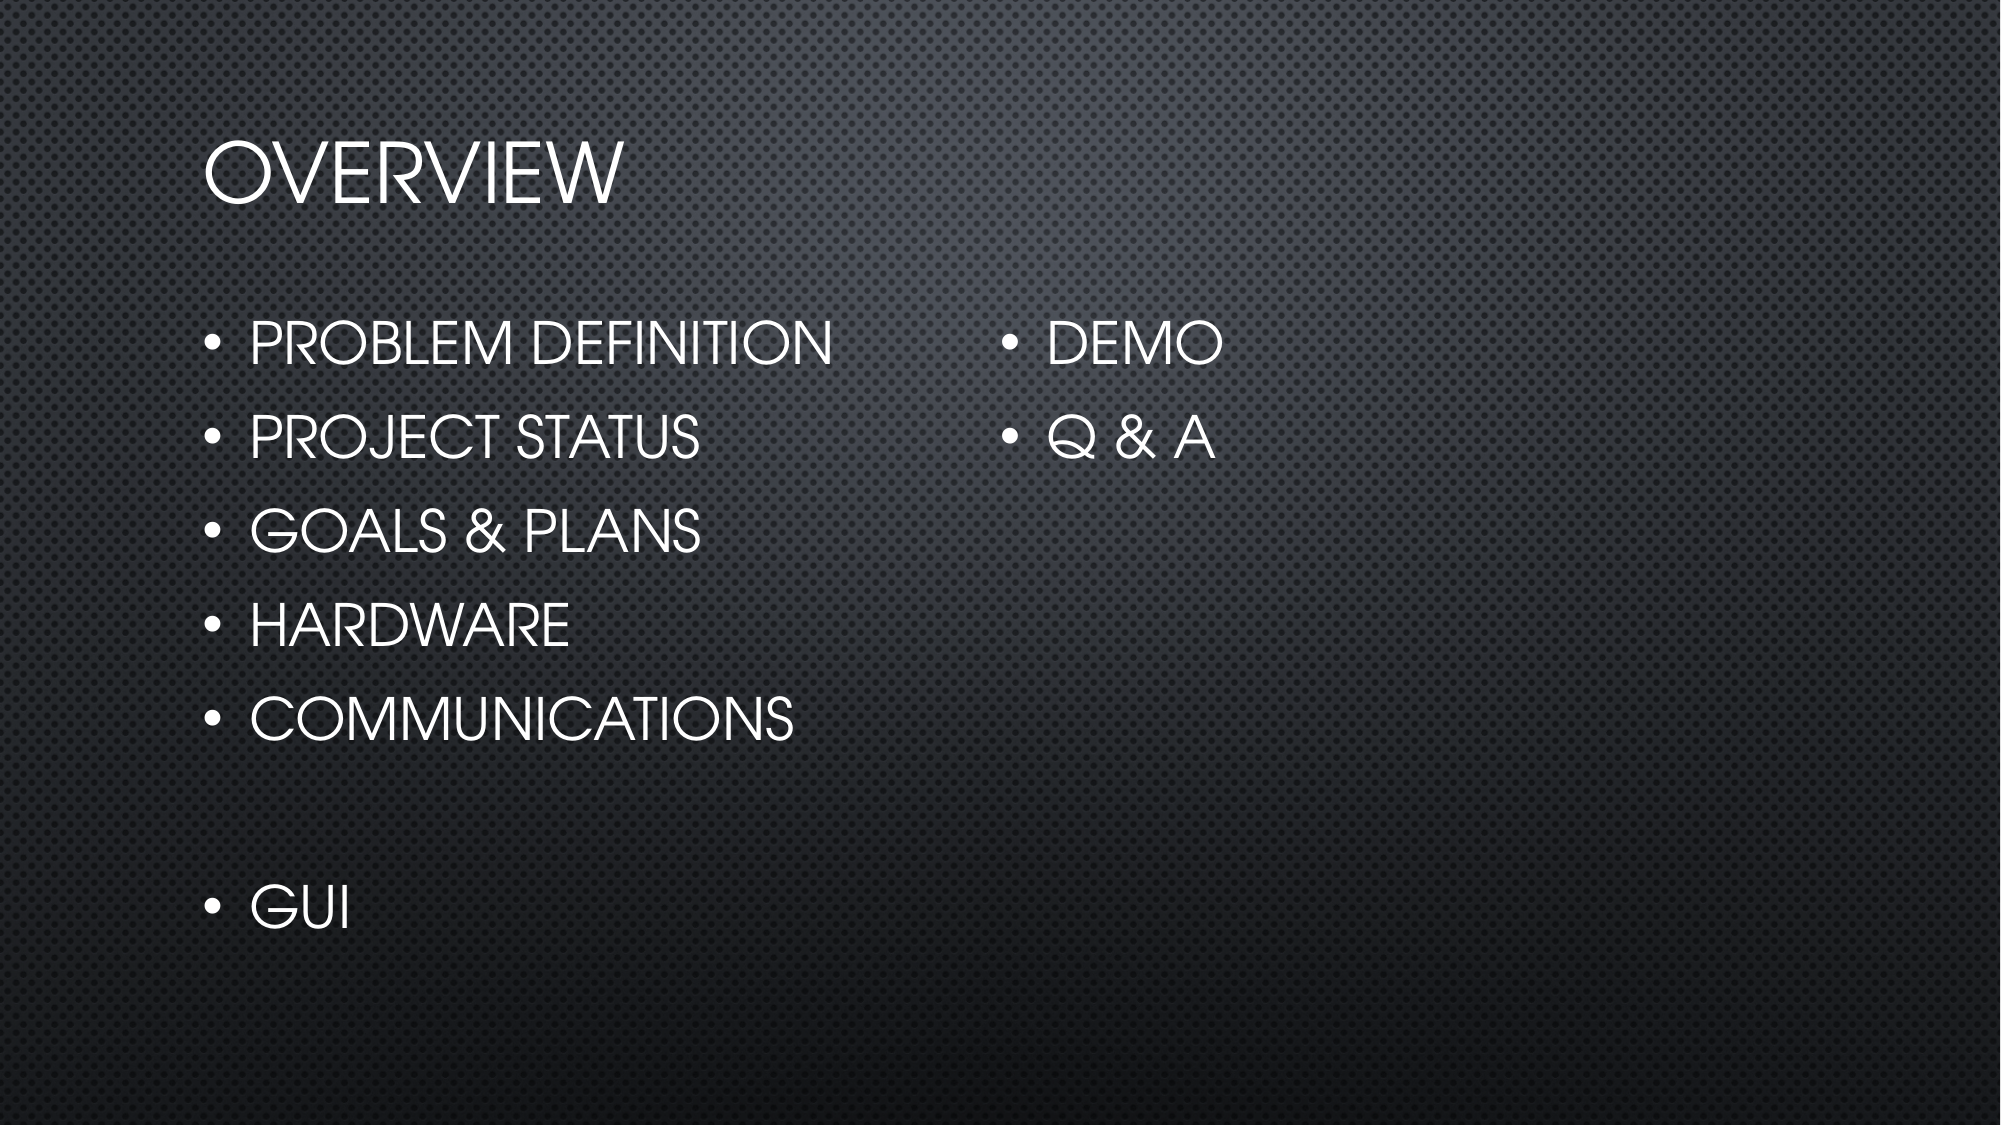

# Overview
Problem Definition
Project Status
Goals & Plans
Hardware
Communications

GUI
Demo
Q & A